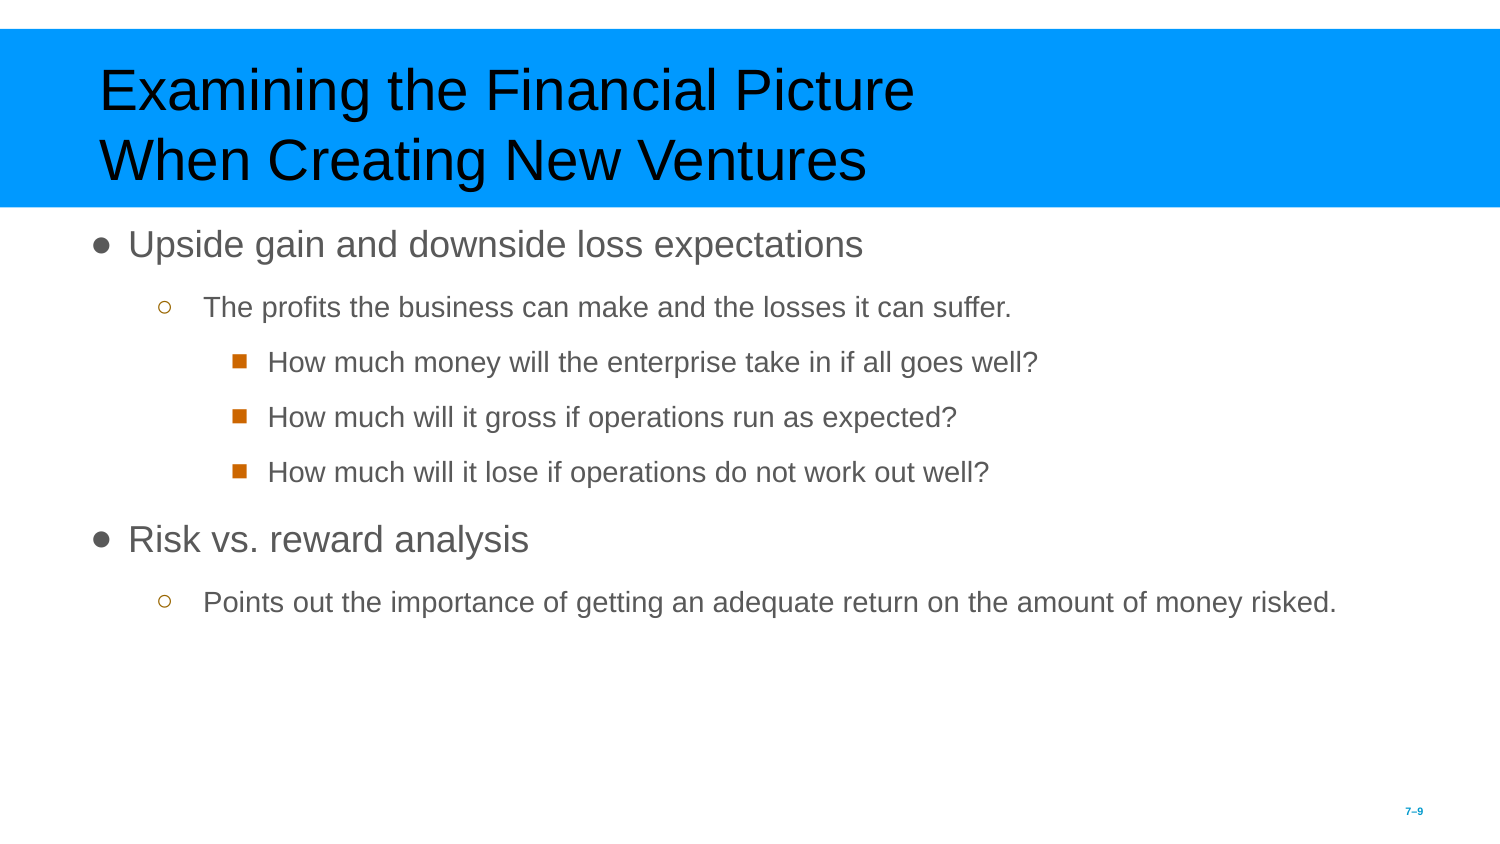

# Examining the Financial Picture When Creating New Ventures
Upside gain and downside loss expectations
The profits the business can make and the losses it can suffer.
How much money will the enterprise take in if all goes well?
How much will it gross if operations run as expected?
How much will it lose if operations do not work out well?
Risk vs. reward analysis
Points out the importance of getting an adequate return on the amount of money risked.
7–9